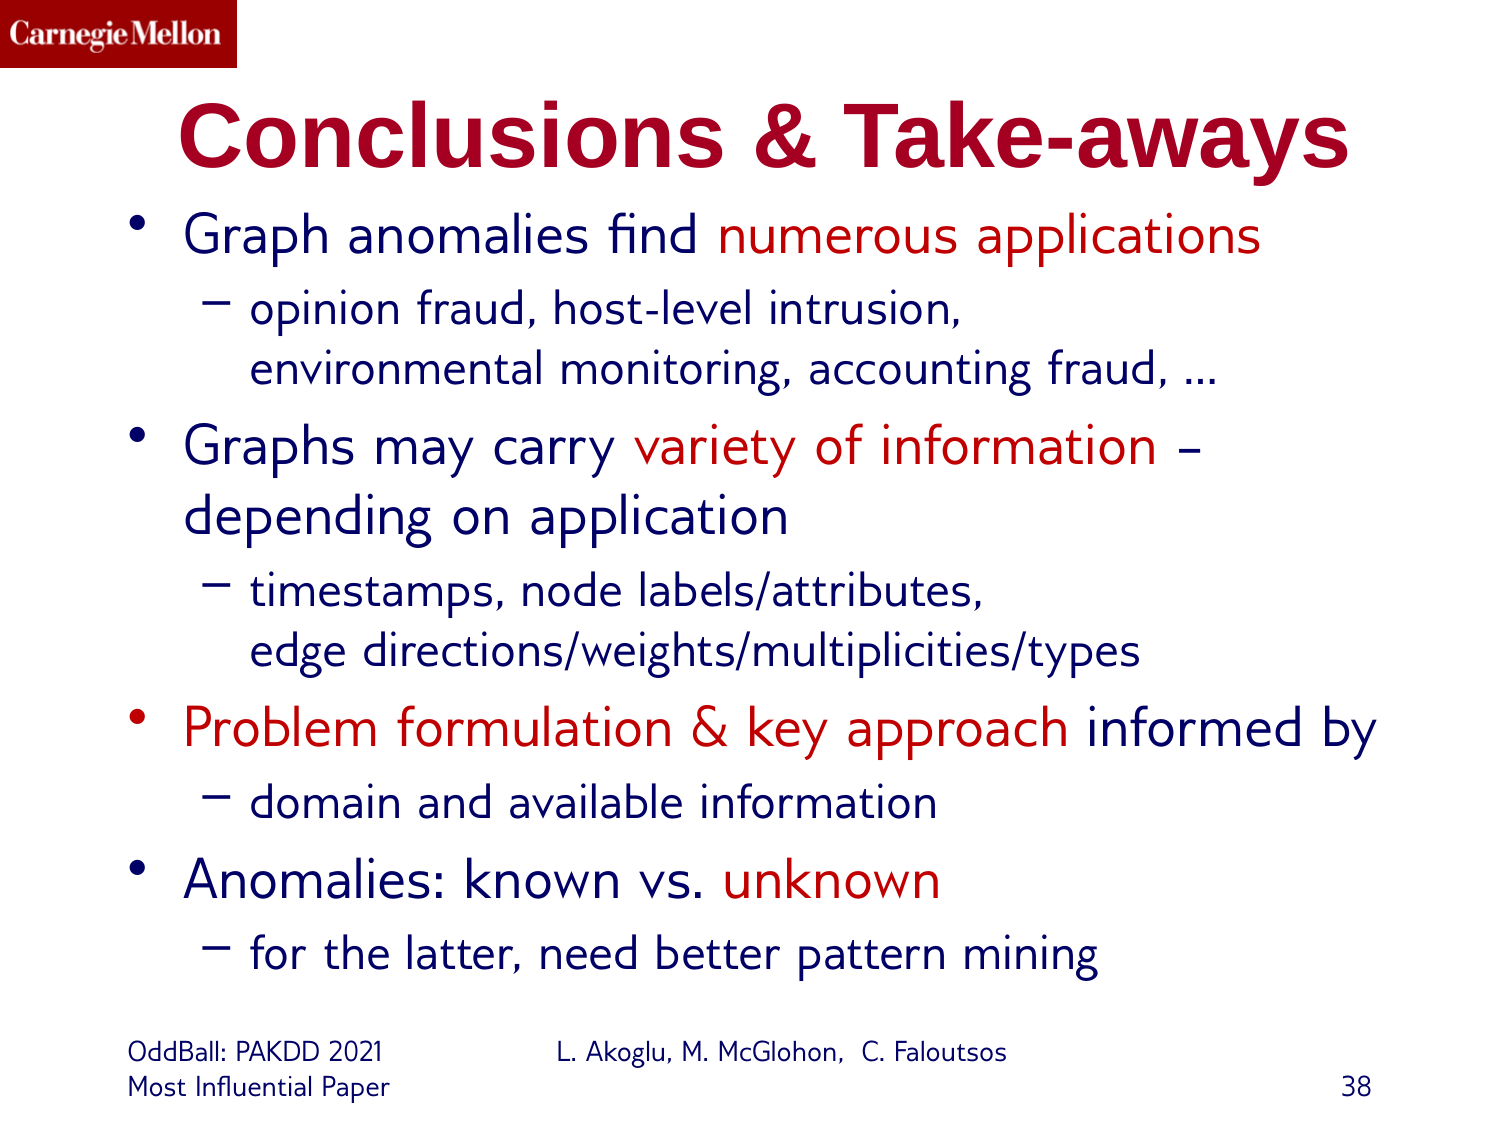

# Conclusions & Take-aways
Graph anomalies find numerous applications
opinion fraud, host-level intrusion,
environmental monitoring, accounting fraud, …
Graphs may carry variety of information –
depending on application
timestamps, node labels/attributes,
edge directions/weights/multiplicities/types
Problem formulation & key approach informed by
domain and available information
Anomalies: known vs. unknown
for the latter, need better pattern mining

OddBall: PAKDD 2021 Most Influential Paper
L. Akoglu, M. McGlohon,  C. Faloutsos

38